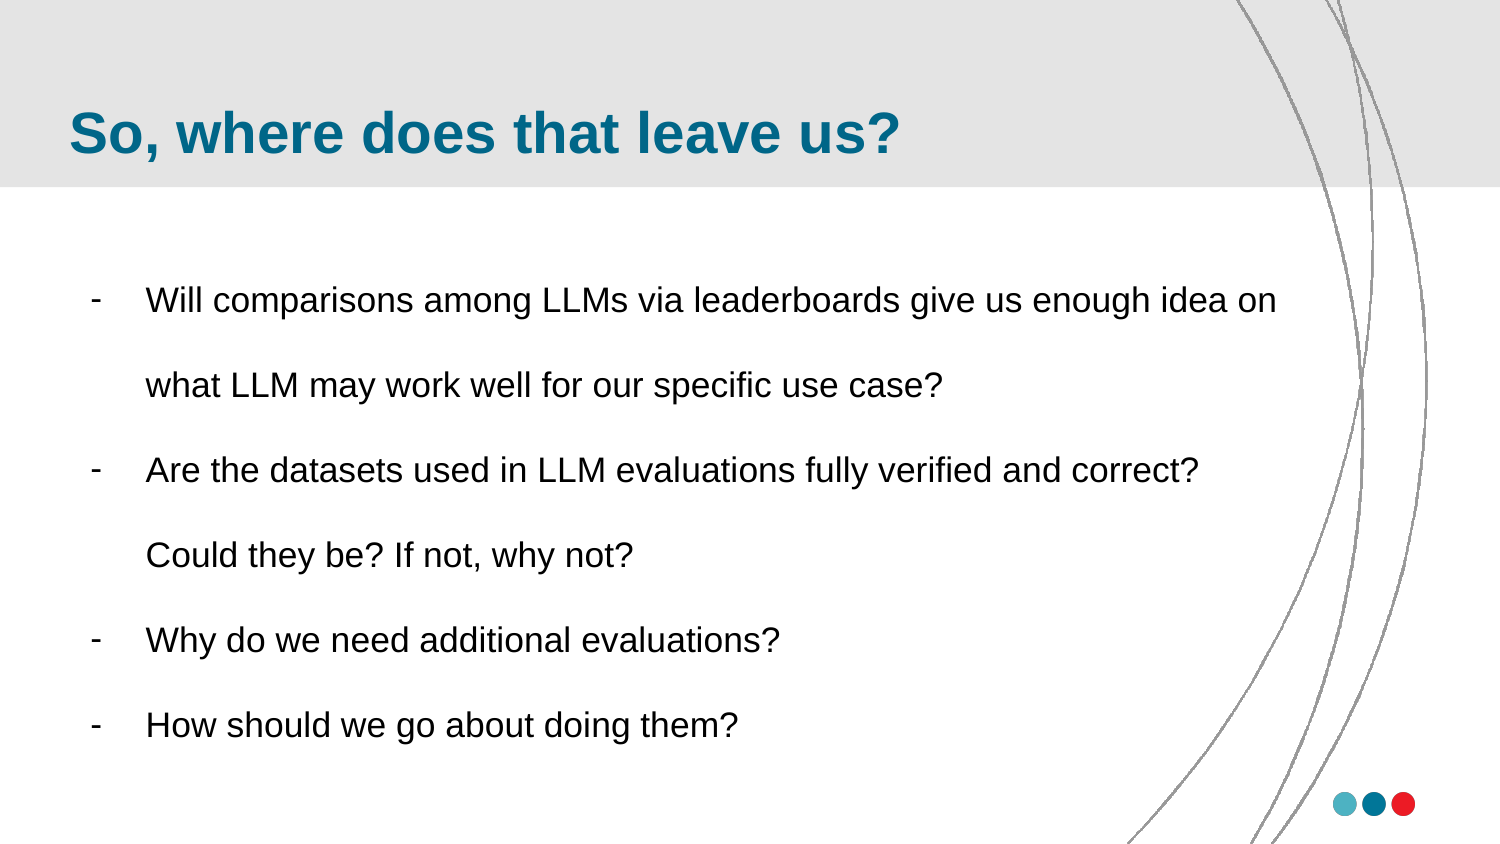

# So, where does that leave us?
Will comparisons among LLMs via leaderboards give us enough idea on what LLM may work well for our specific use case?
Are the datasets used in LLM evaluations fully verified and correct? Could they be? If not, why not?
Why do we need additional evaluations?
How should we go about doing them?